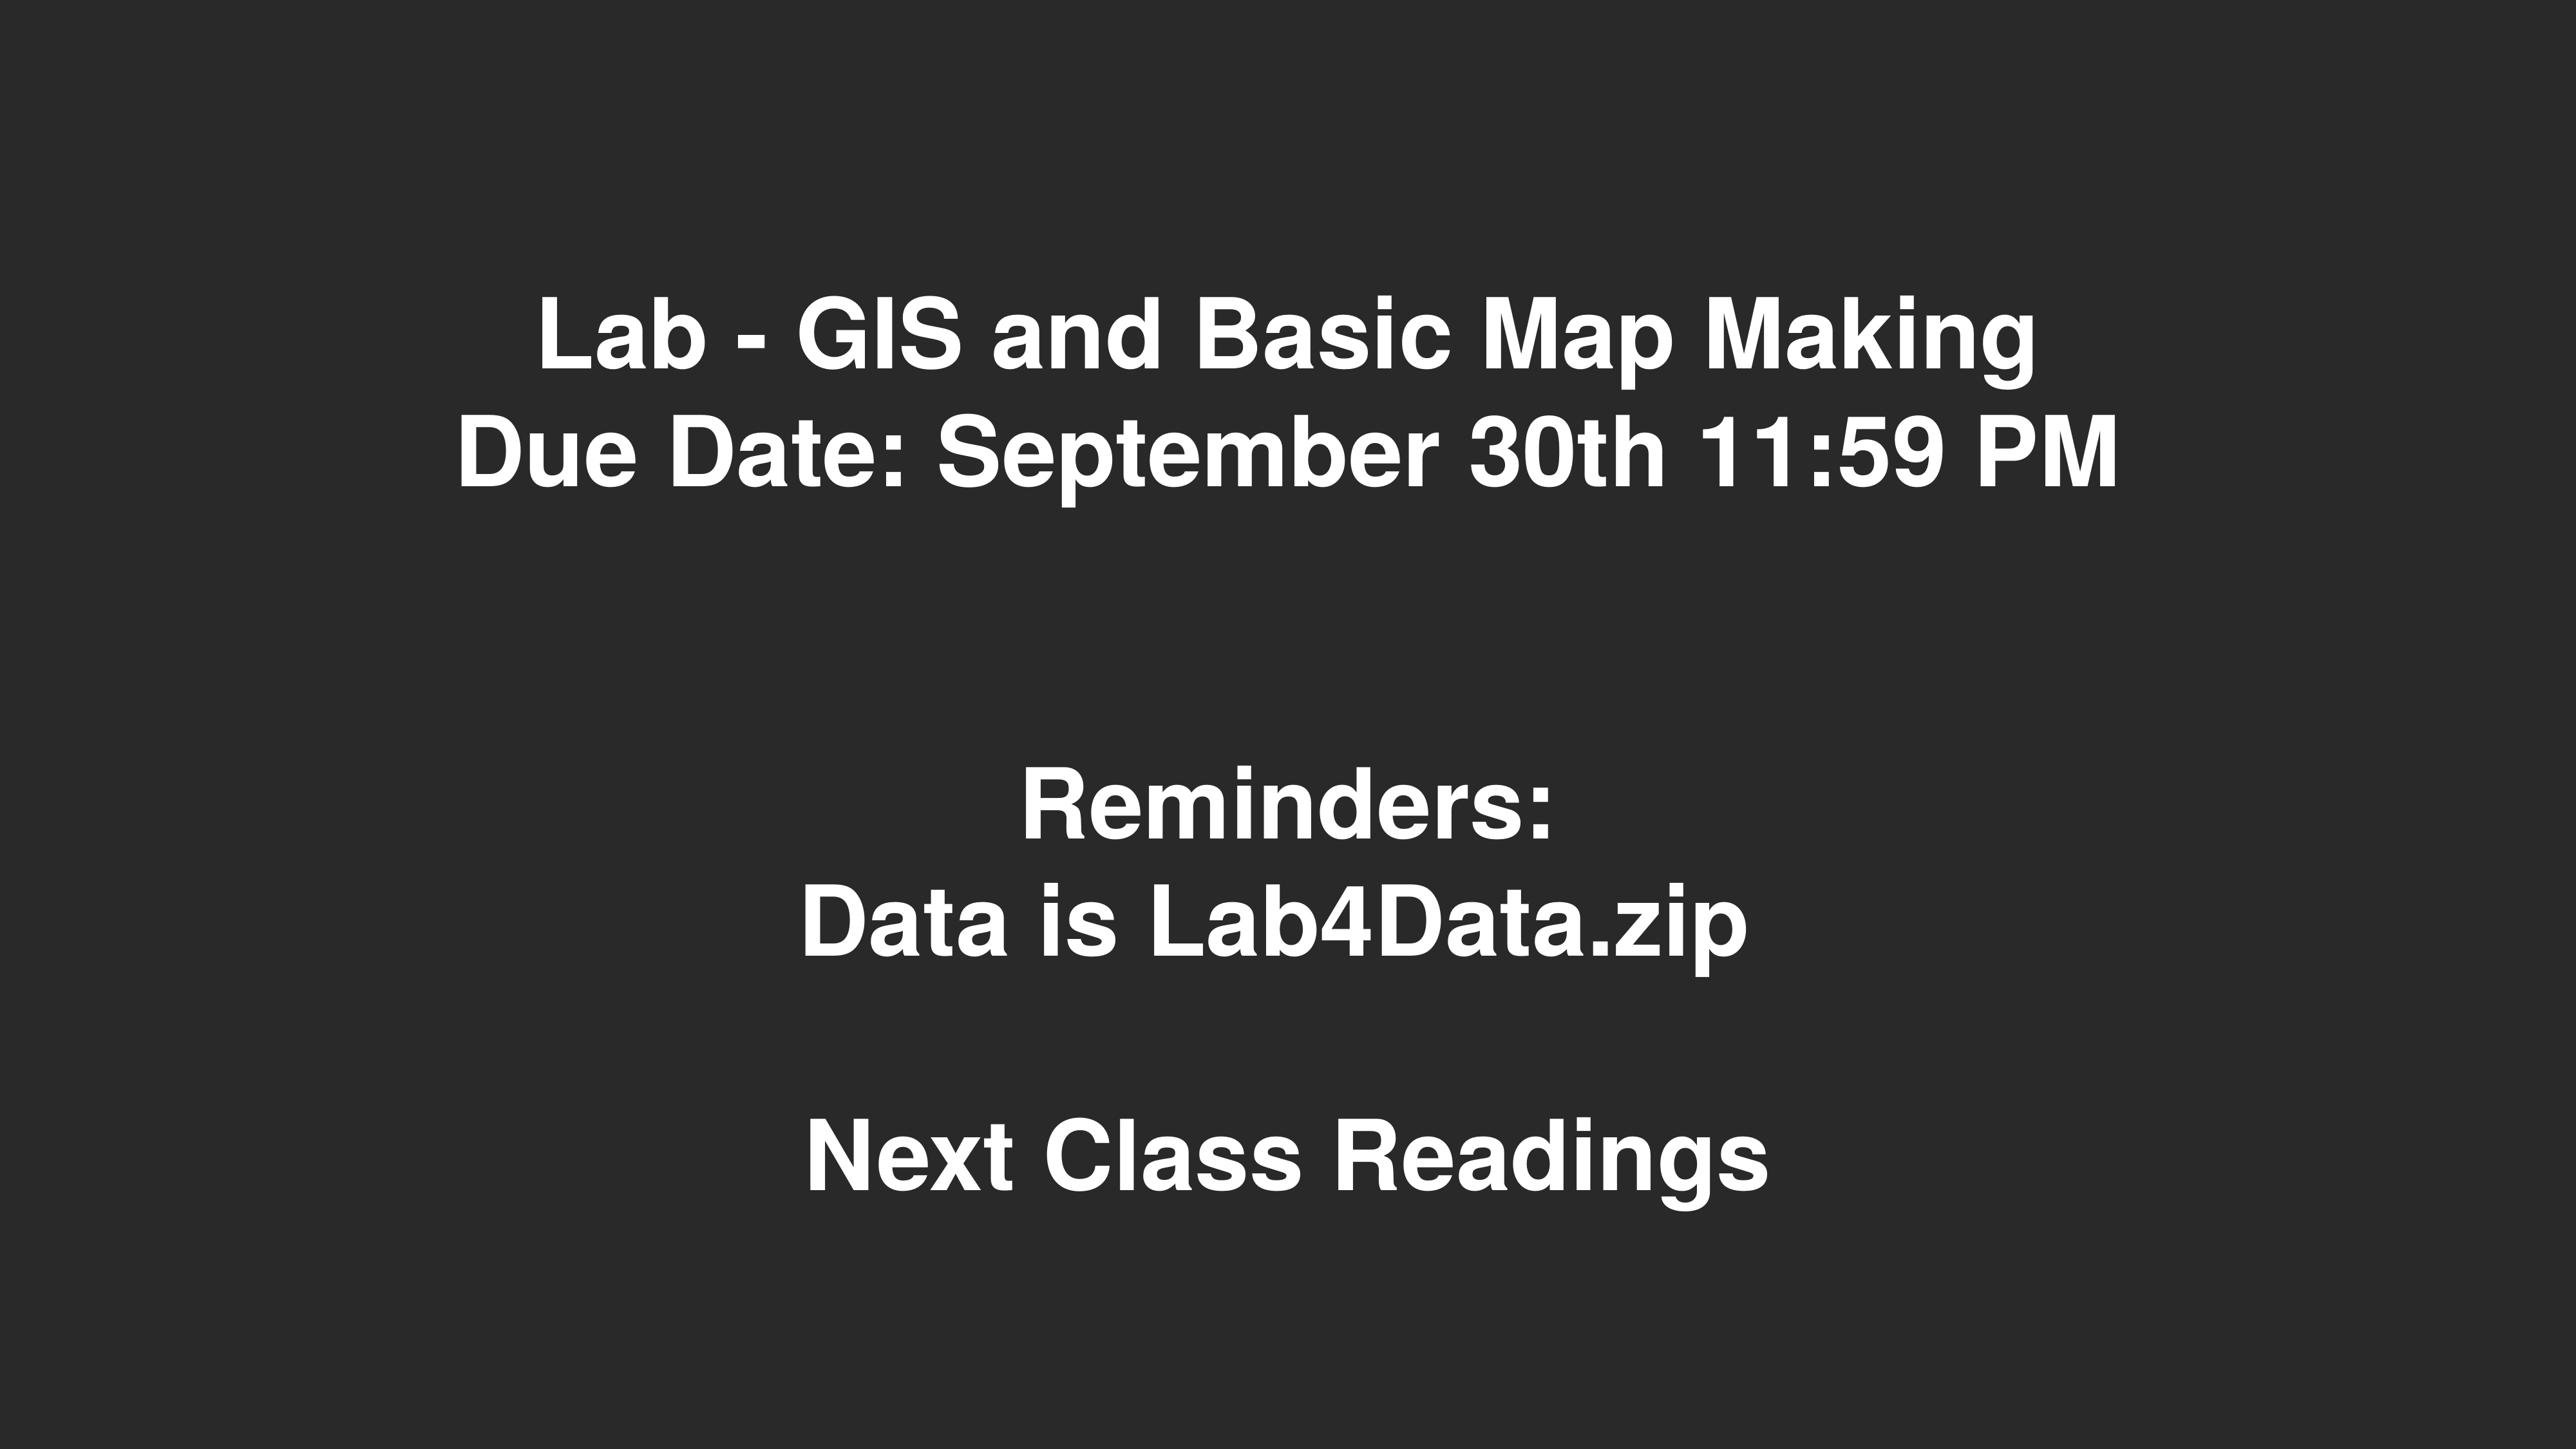

# Lab - GIS and Basic Map Making Due Date: September 30th 11:59 PM
Reminders:
Data is Lab4Data.zip

Next Class Readings